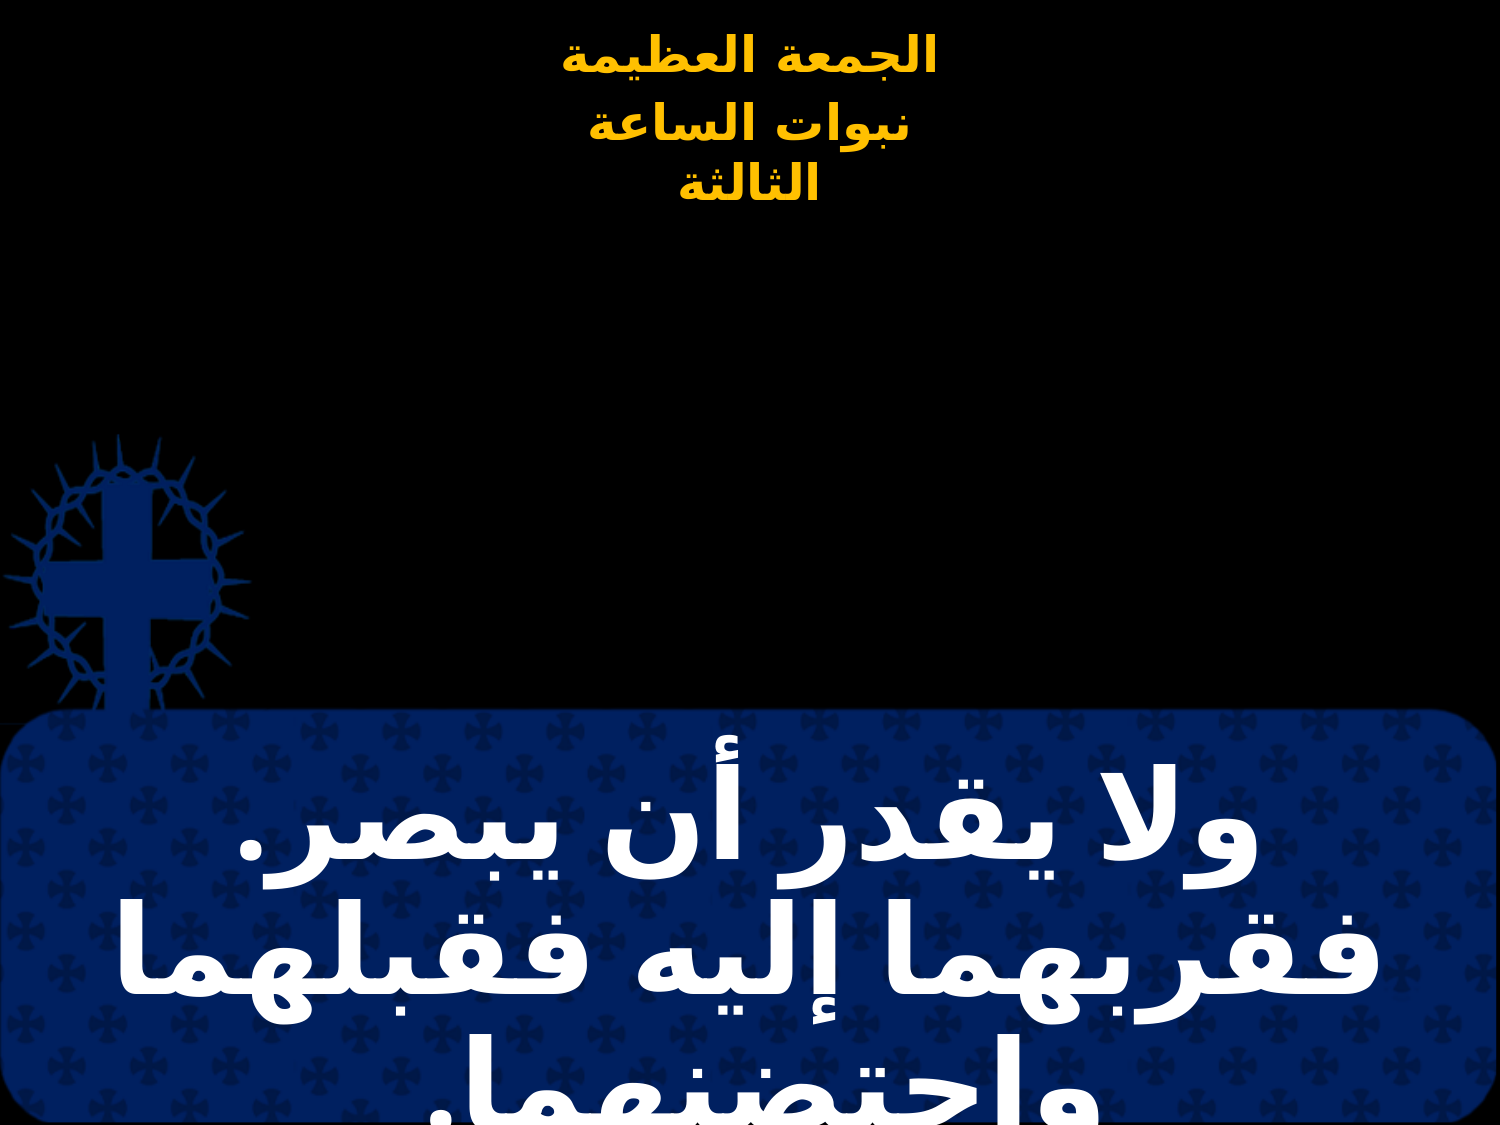

# ولا يقدر أن يبصر. فقربهما إليه فقبلهما واحتضنهما.